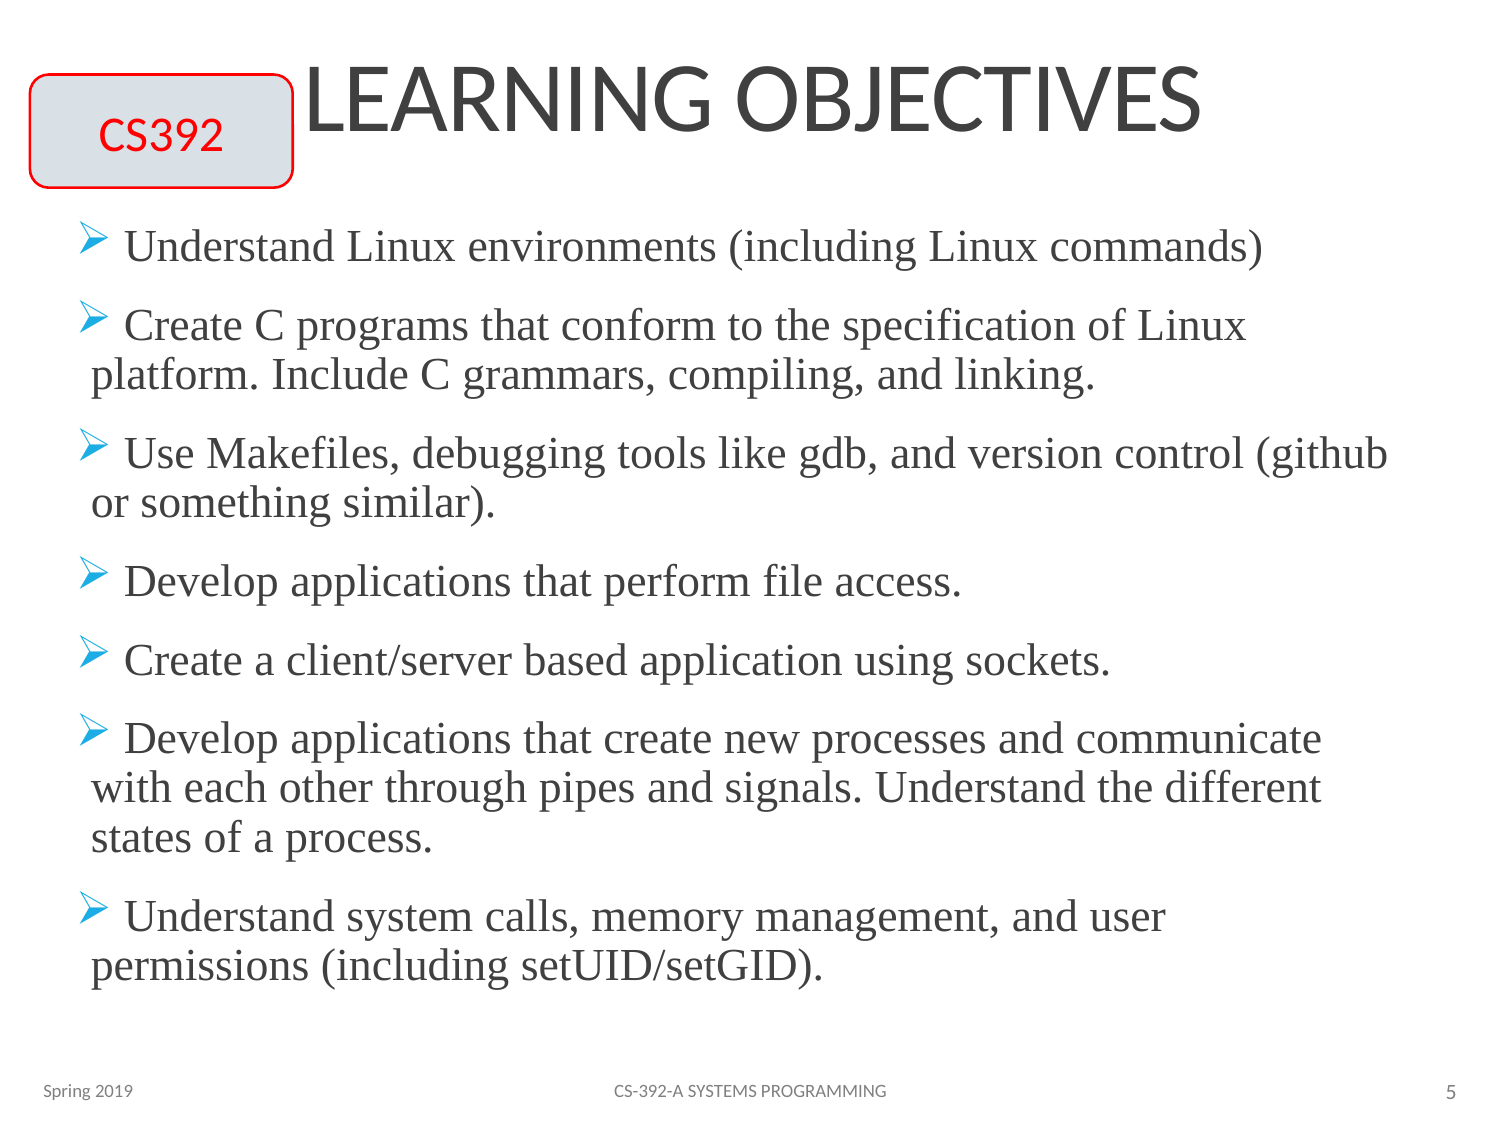

# LEARNING OBJECTIVES
CS392
 Understand Linux environments (including Linux commands)
 Create C programs that conform to the specification of Linux platform. Include C grammars, compiling, and linking.
 Use Makefiles, debugging tools like gdb, and version control (github or something similar).
 Develop applications that perform file access.
 Create a client/server based application using sockets.
 Develop applications that create new processes and communicate with each other through pipes and signals. Understand the different states of a process.
 Understand system calls, memory management, and user permissions (including setUID/setGID).
Spring 2019
CS-392-A Systems Programming
5